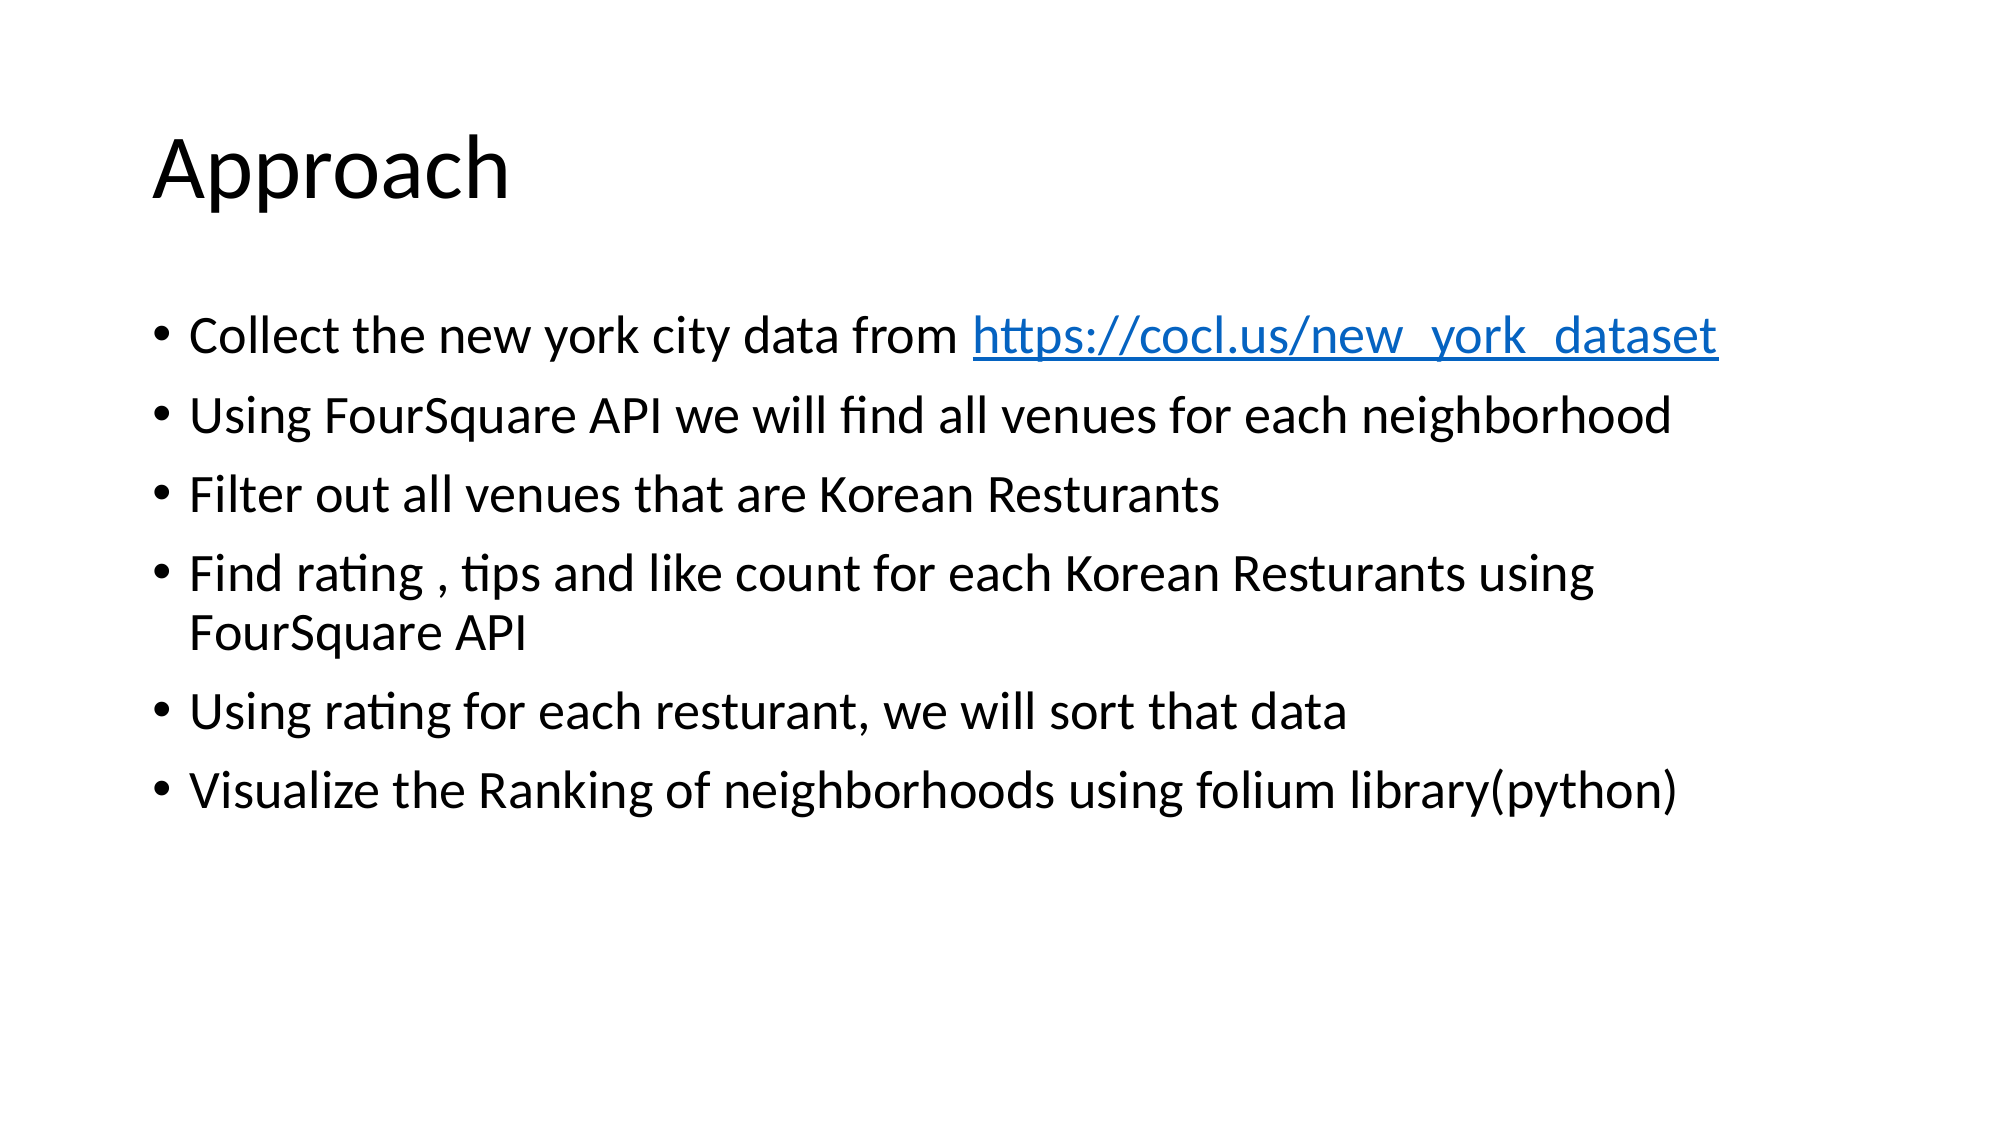

# Approach
Collect the new york city data from https://cocl.us/new_york_dataset
Using FourSquare API we will find all venues for each neighborhood
Filter out all venues that are Korean Resturants
Find rating , tips and like count for each Korean Resturants using FourSquare API
Using rating for each resturant, we will sort that data
Visualize the Ranking of neighborhoods using folium library(python)